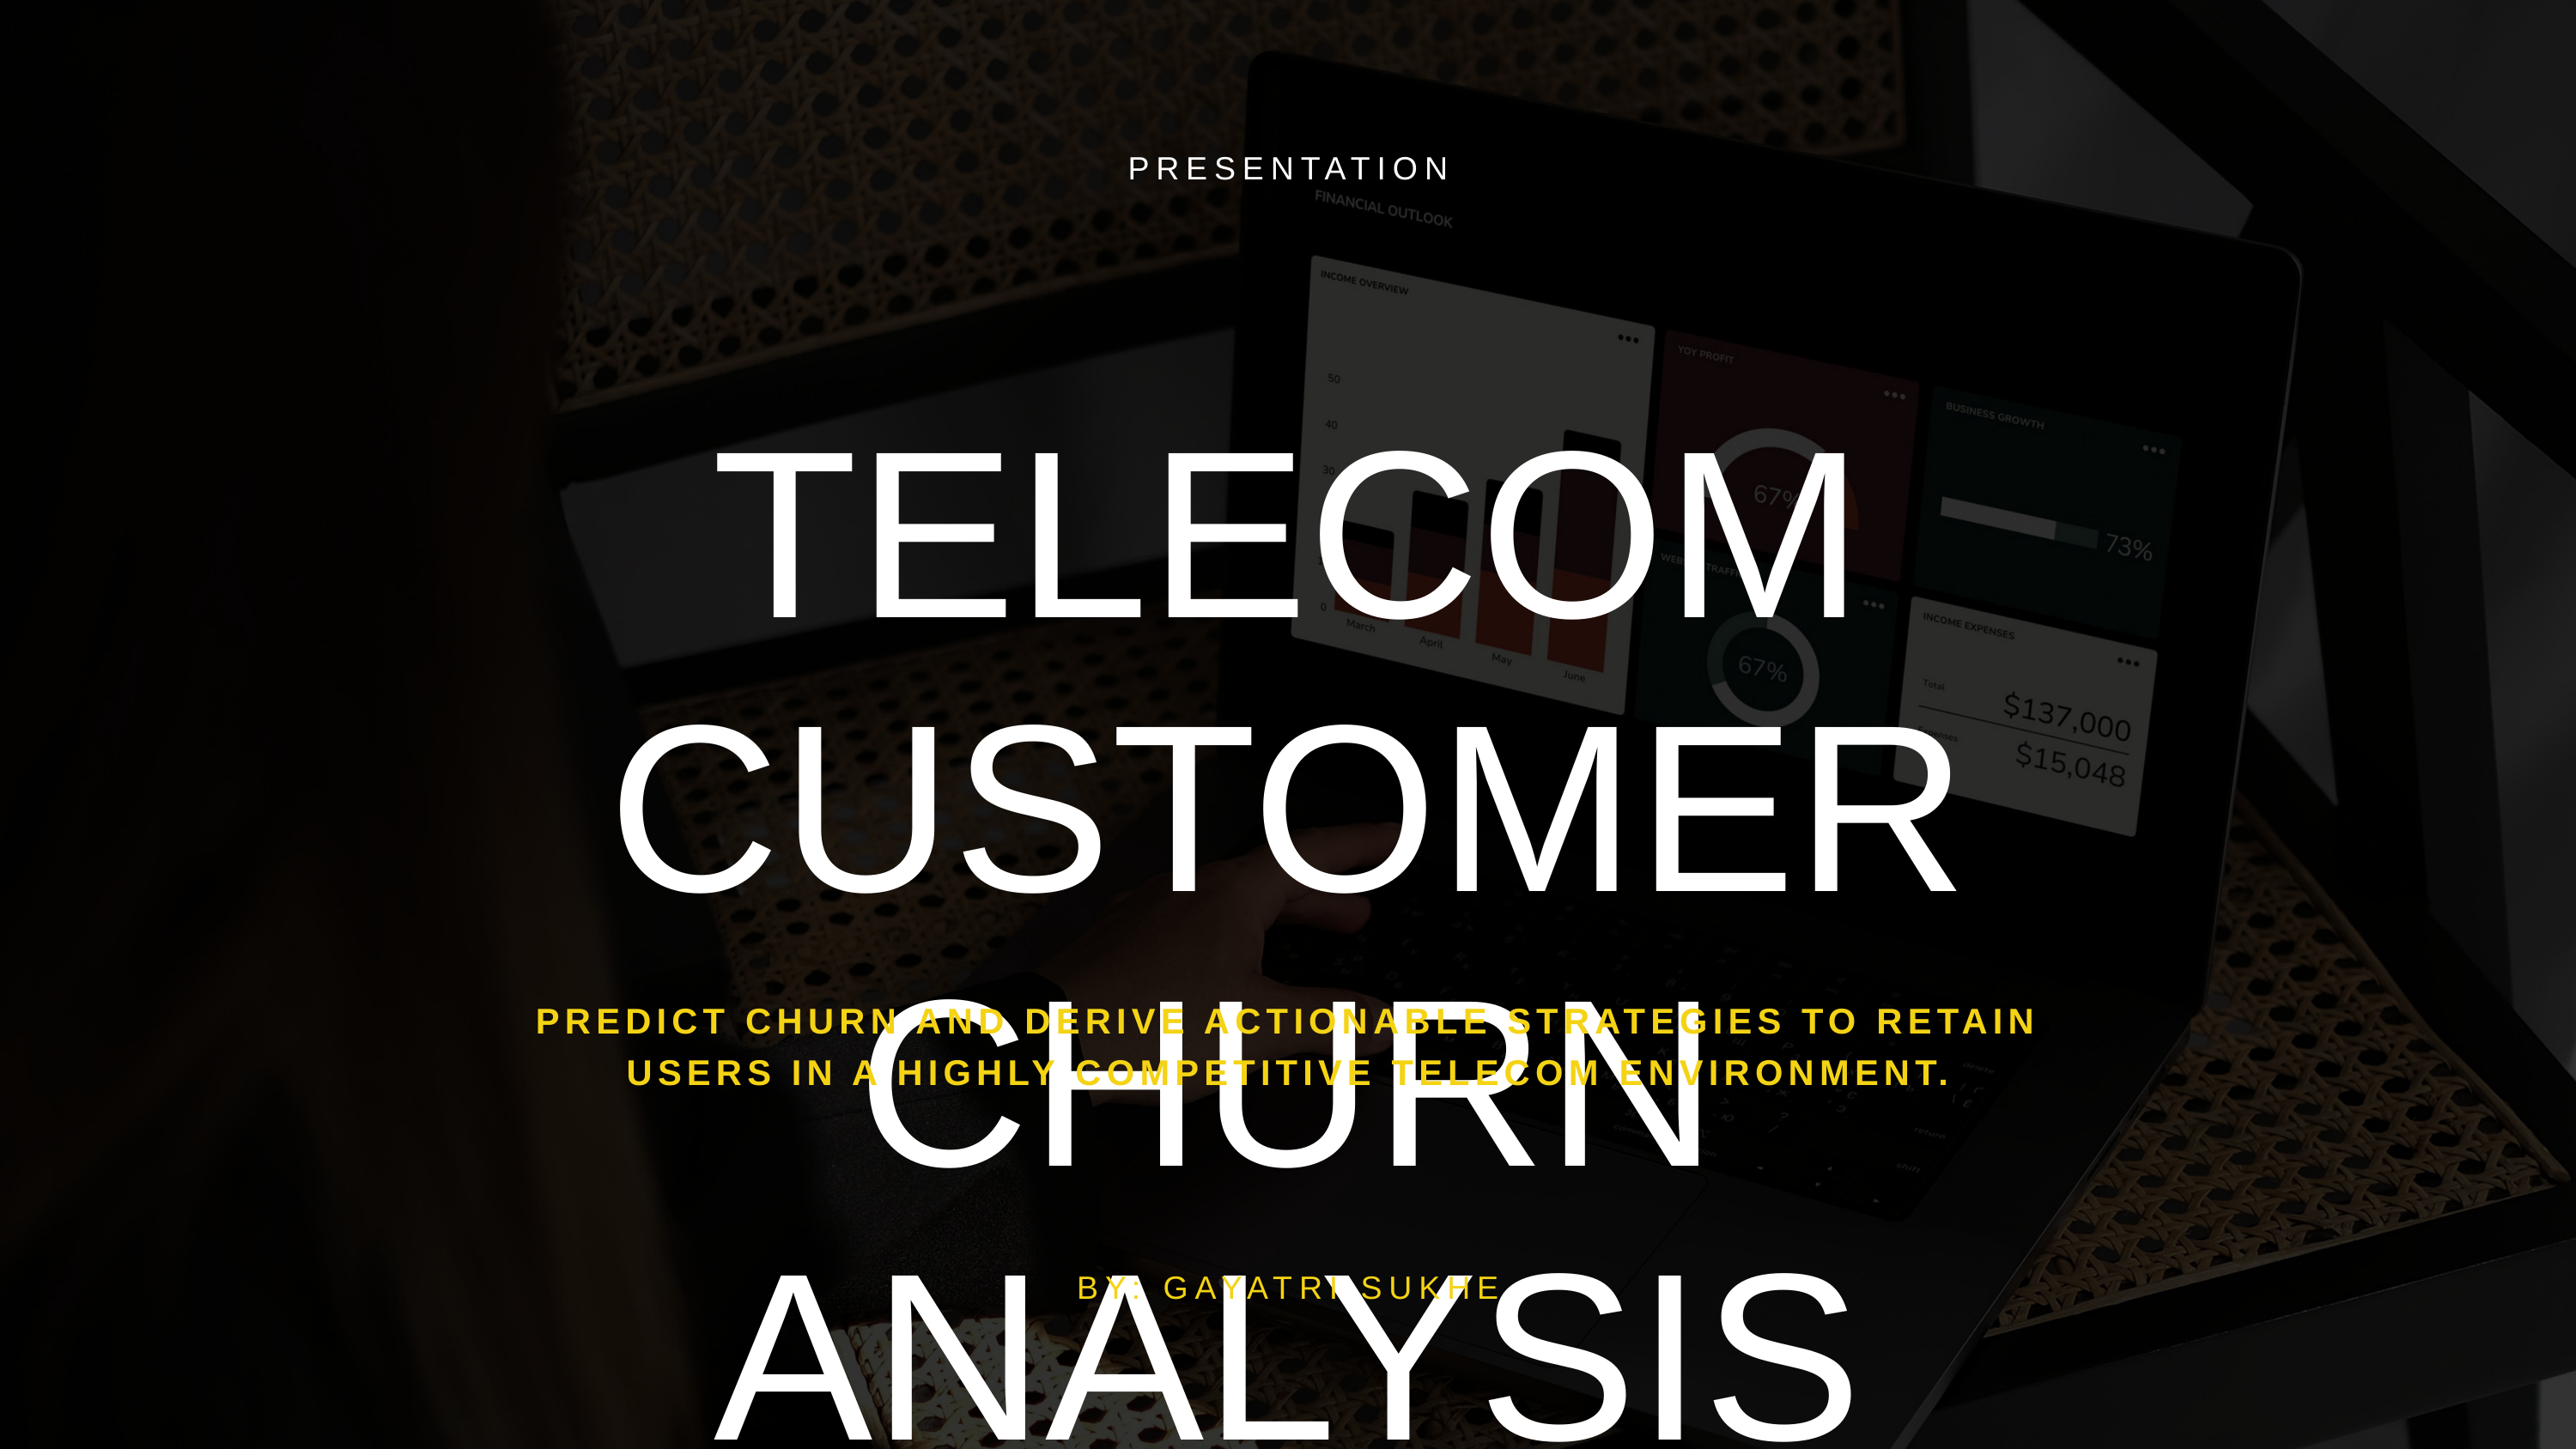

PRESENTATION
TELECOM CUSTOMER CHURN ANALYSIS
PREDICT CHURN AND DERIVE ACTIONABLE STRATEGIES TO RETAIN USERS IN A HIGHLY COMPETITIVE TELECOM ENVIRONMENT.
BY: GAYATRI SUKHE